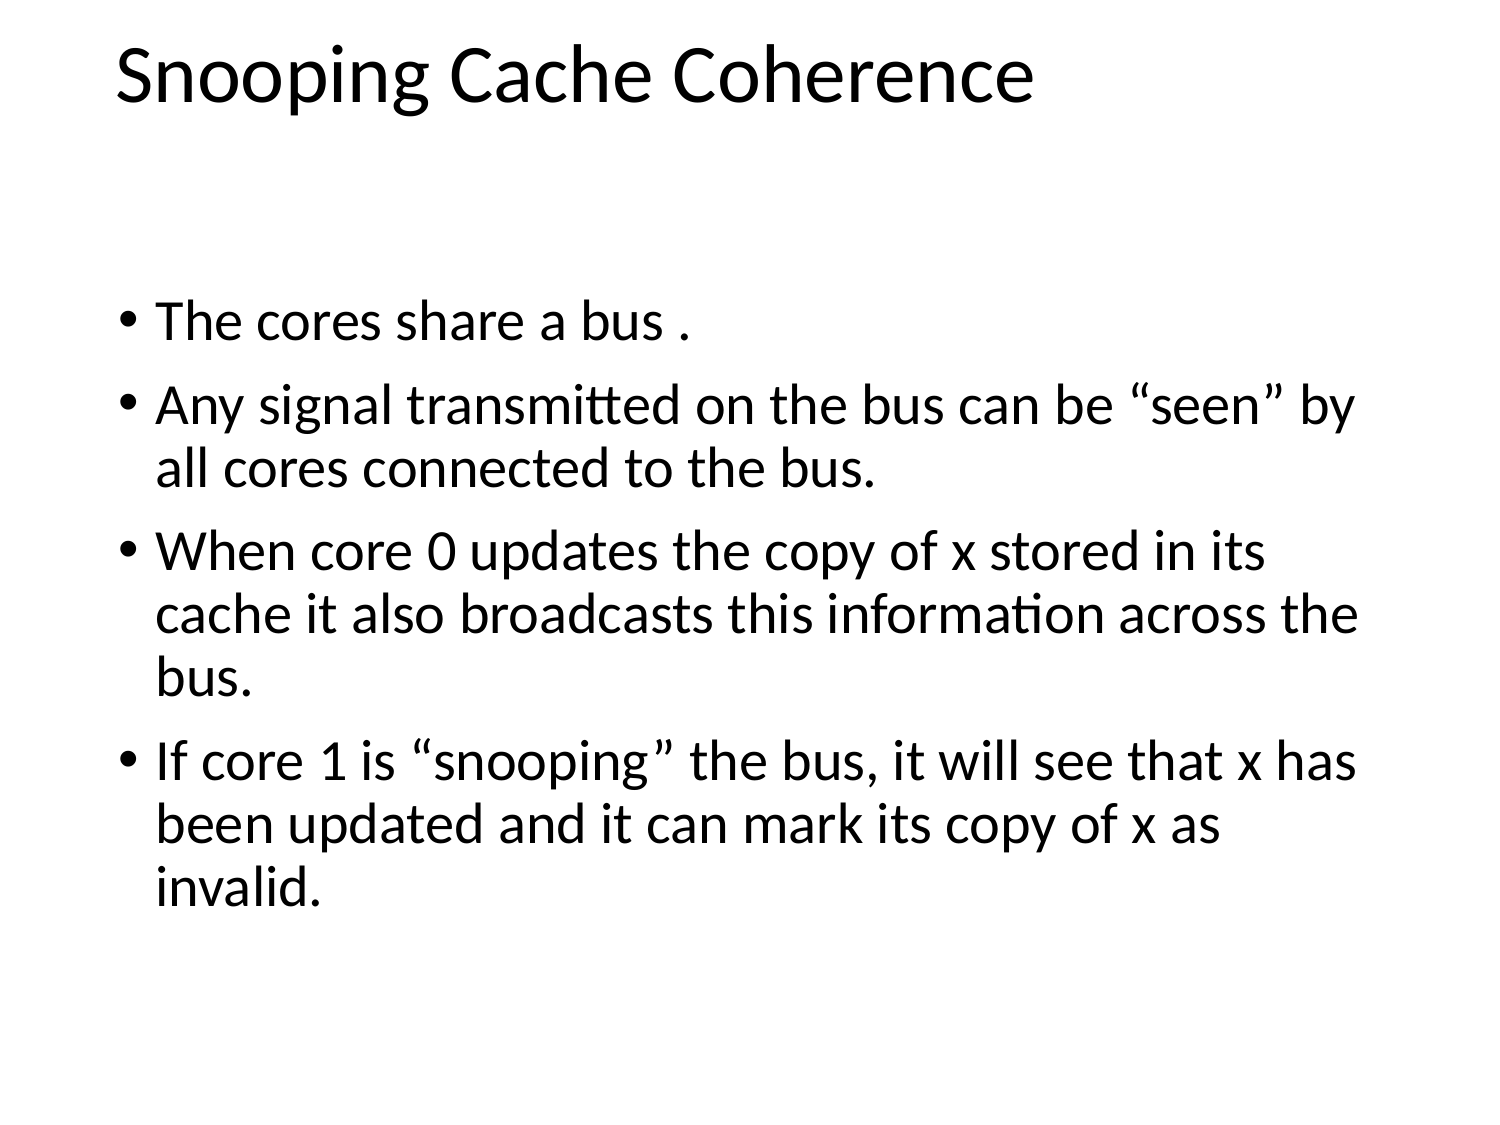

# Snooping Cache Coherence
The cores share a bus .
Any signal transmitted on the bus can be “seen” by all cores connected to the bus.
When core 0 updates the copy of x stored in its cache it also broadcasts this information across the bus.
If core 1 is “snooping” the bus, it will see that x has been updated and it can mark its copy of x as invalid.